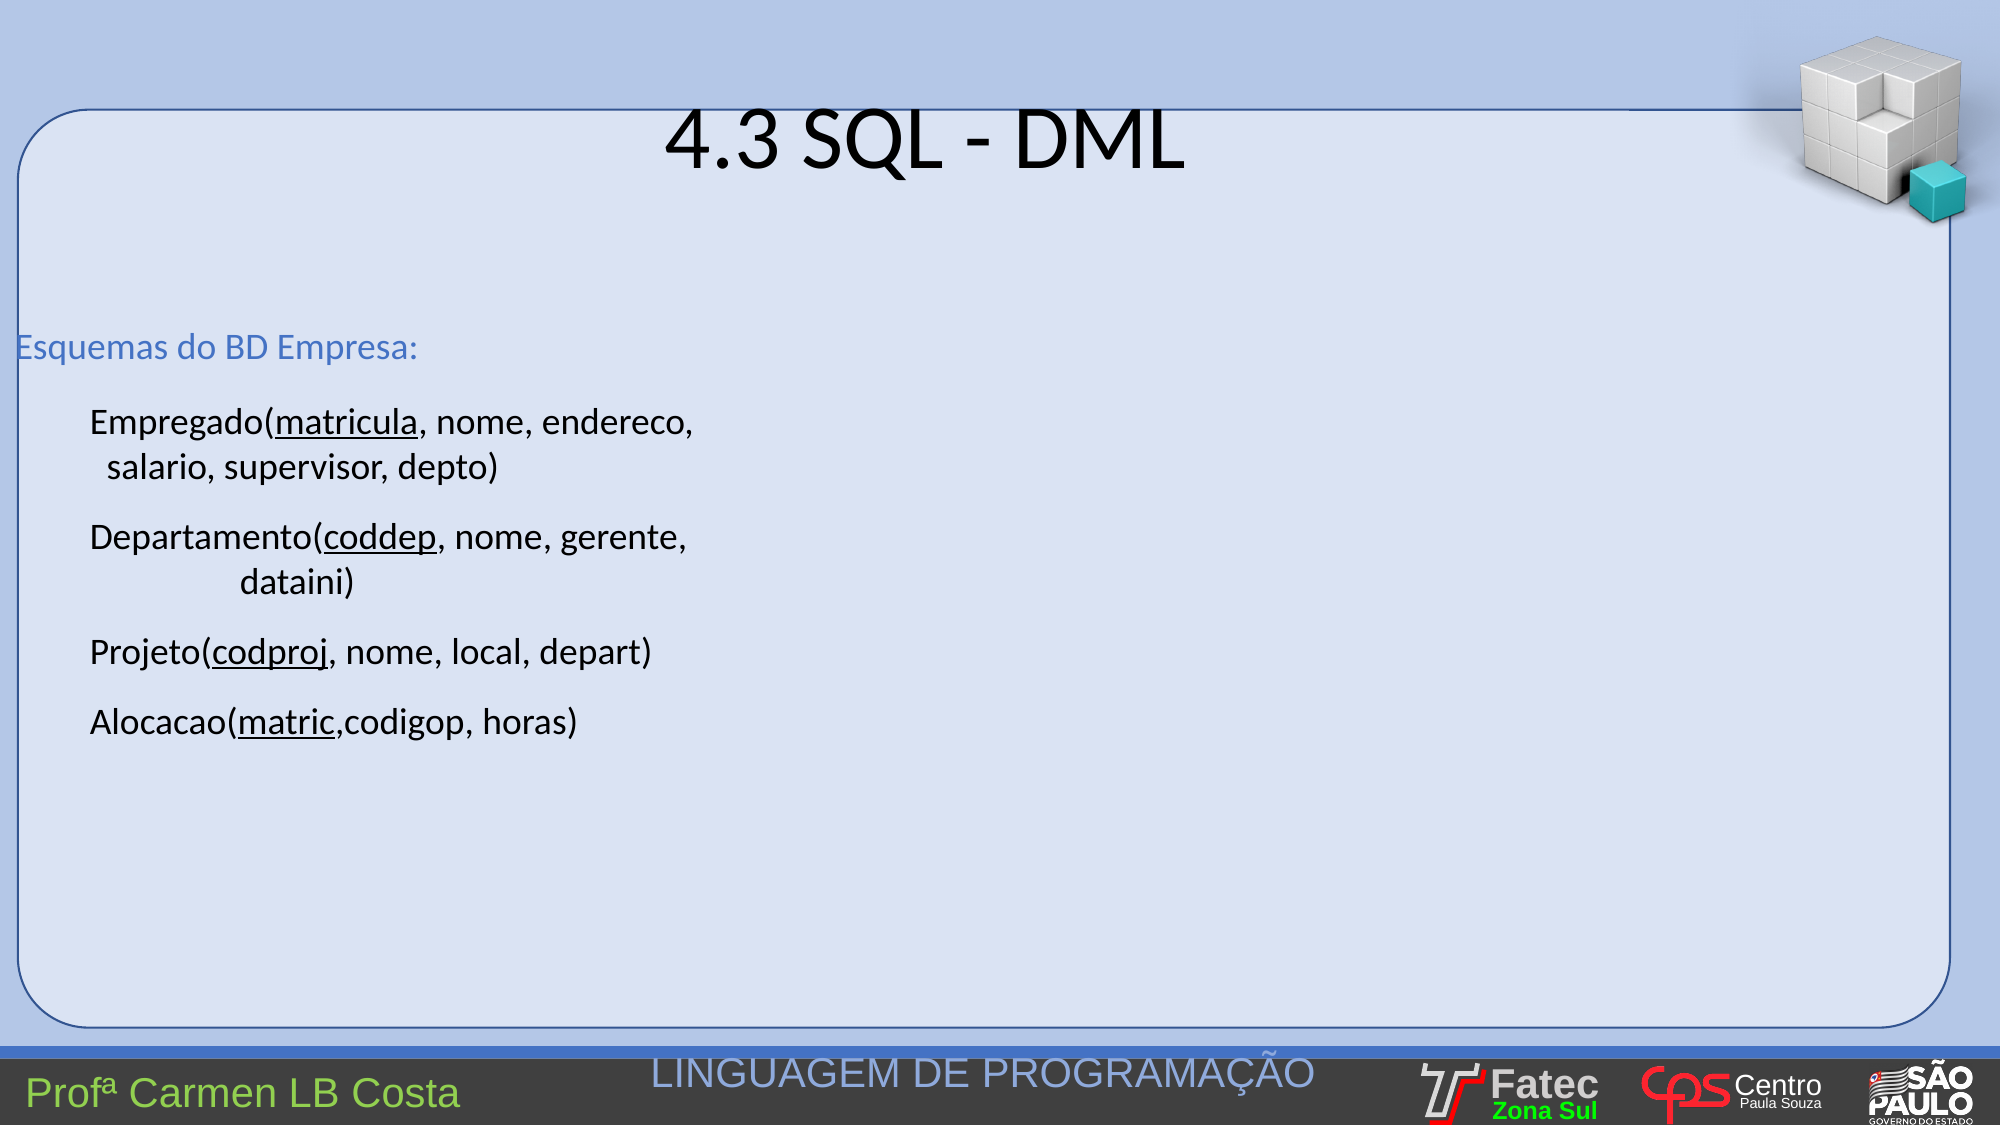

4.3 SQL - DML

Esquemas do BD Empresa:

Empregado(matricula, nome, endereco, 				        salario, supervisor, depto)

Departamento(coddep, nome, gerente, 					dataini)

Projeto(codproj, nome, local, depart)

Alocacao(matric,codigop, horas)